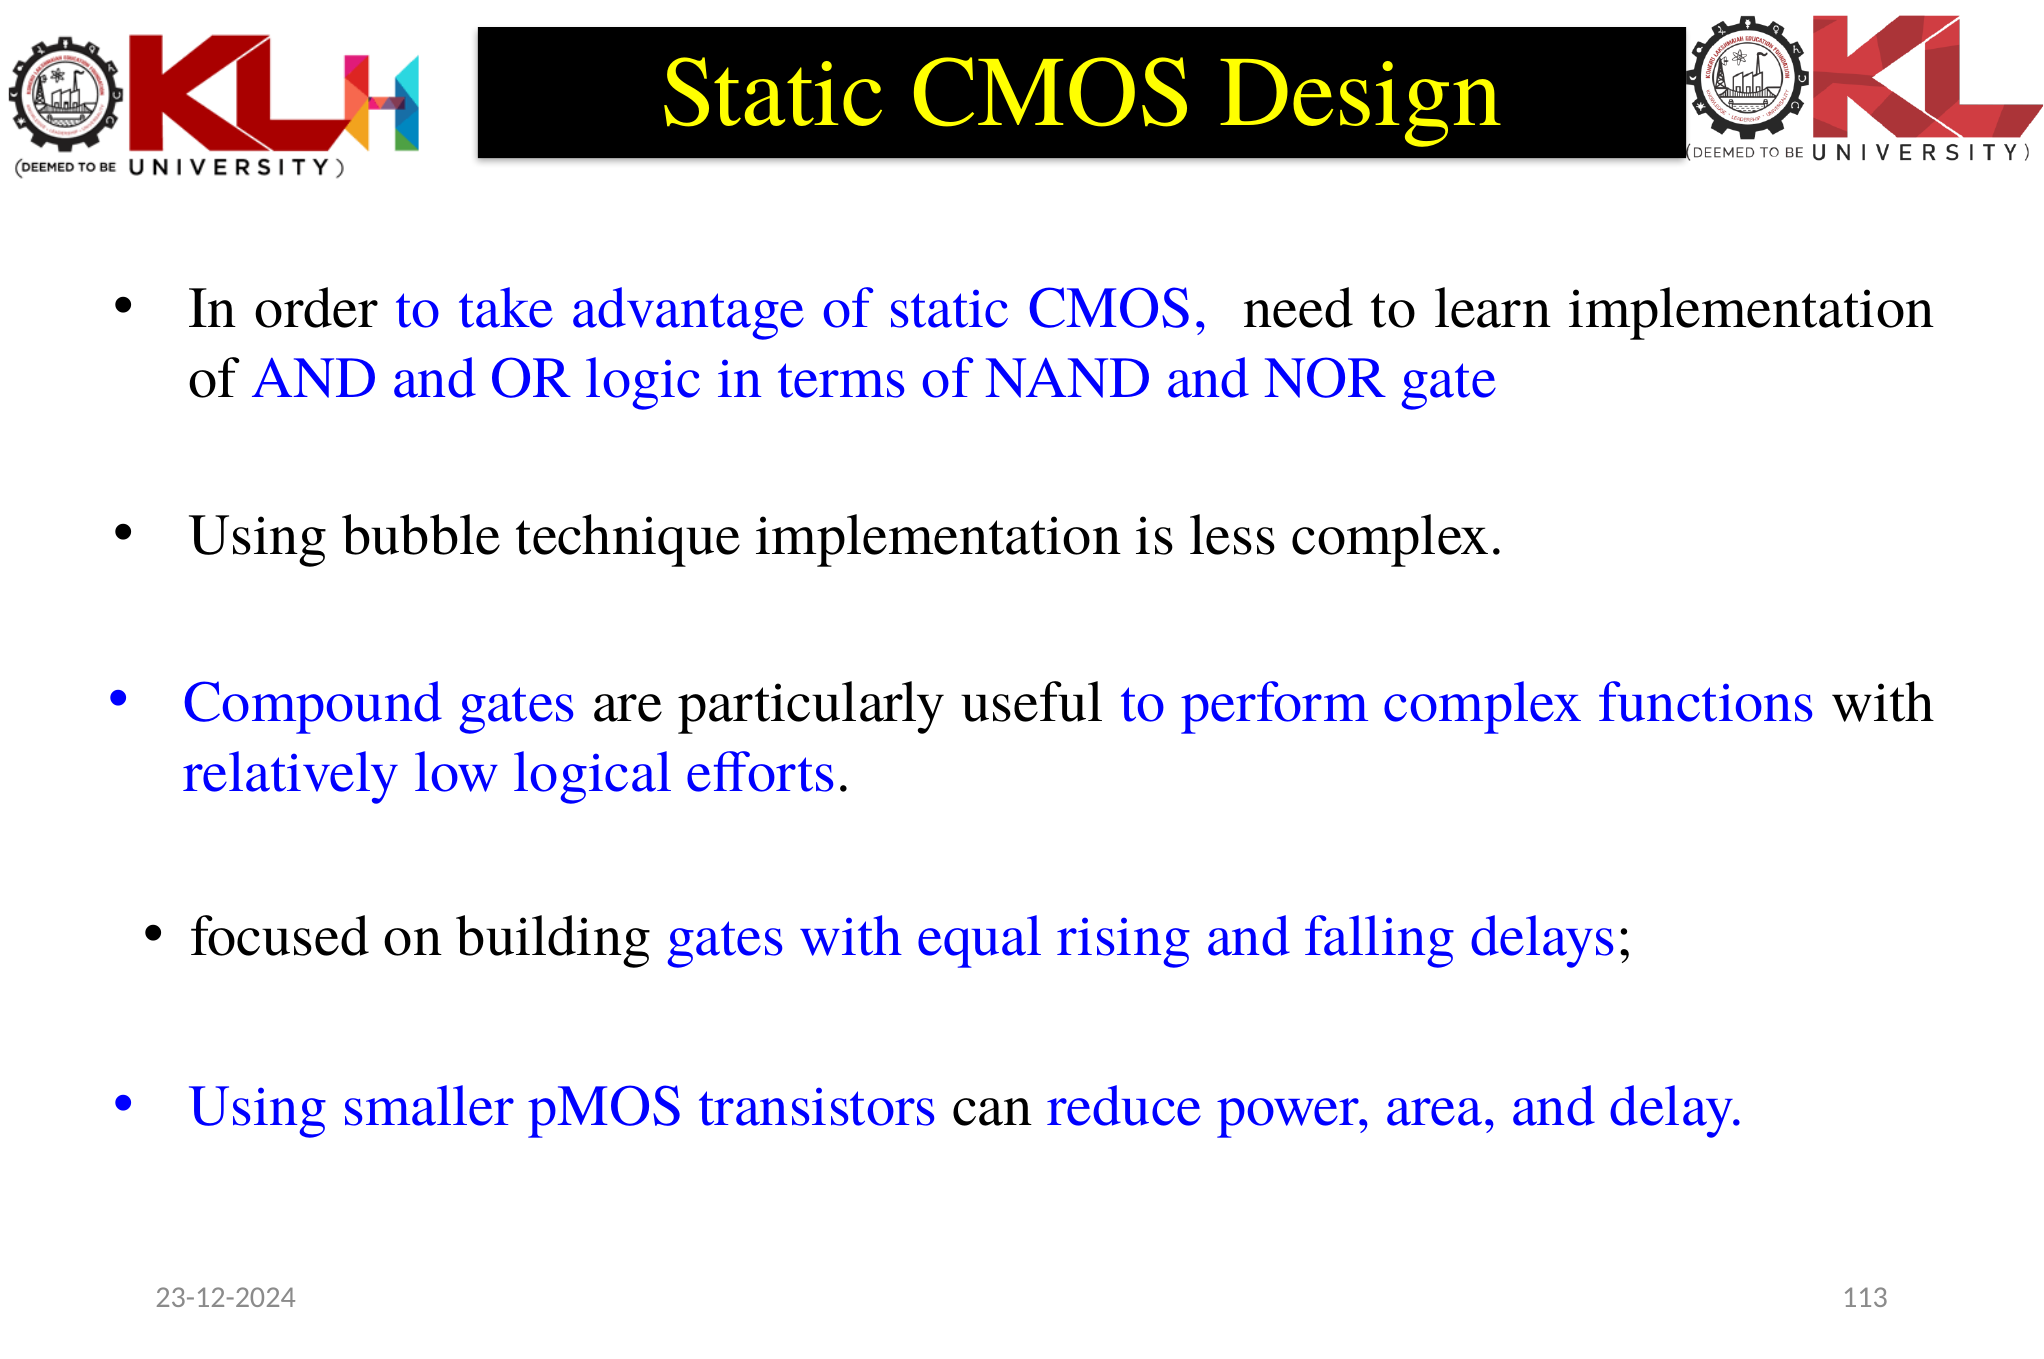

# Static CMOS Design
In order to take advantage of static CMOS,  need to learn implementation of AND and OR logic in terms of NAND and NOR gate

Using bubble technique implementation is less complex.

Compound gates are particularly useful to perform complex functions with relatively low logical efforts.
focused on building gates with equal rising and falling delays;
Using smaller pMOS transistors can reduce power, area, and delay.
23-12-2024
113